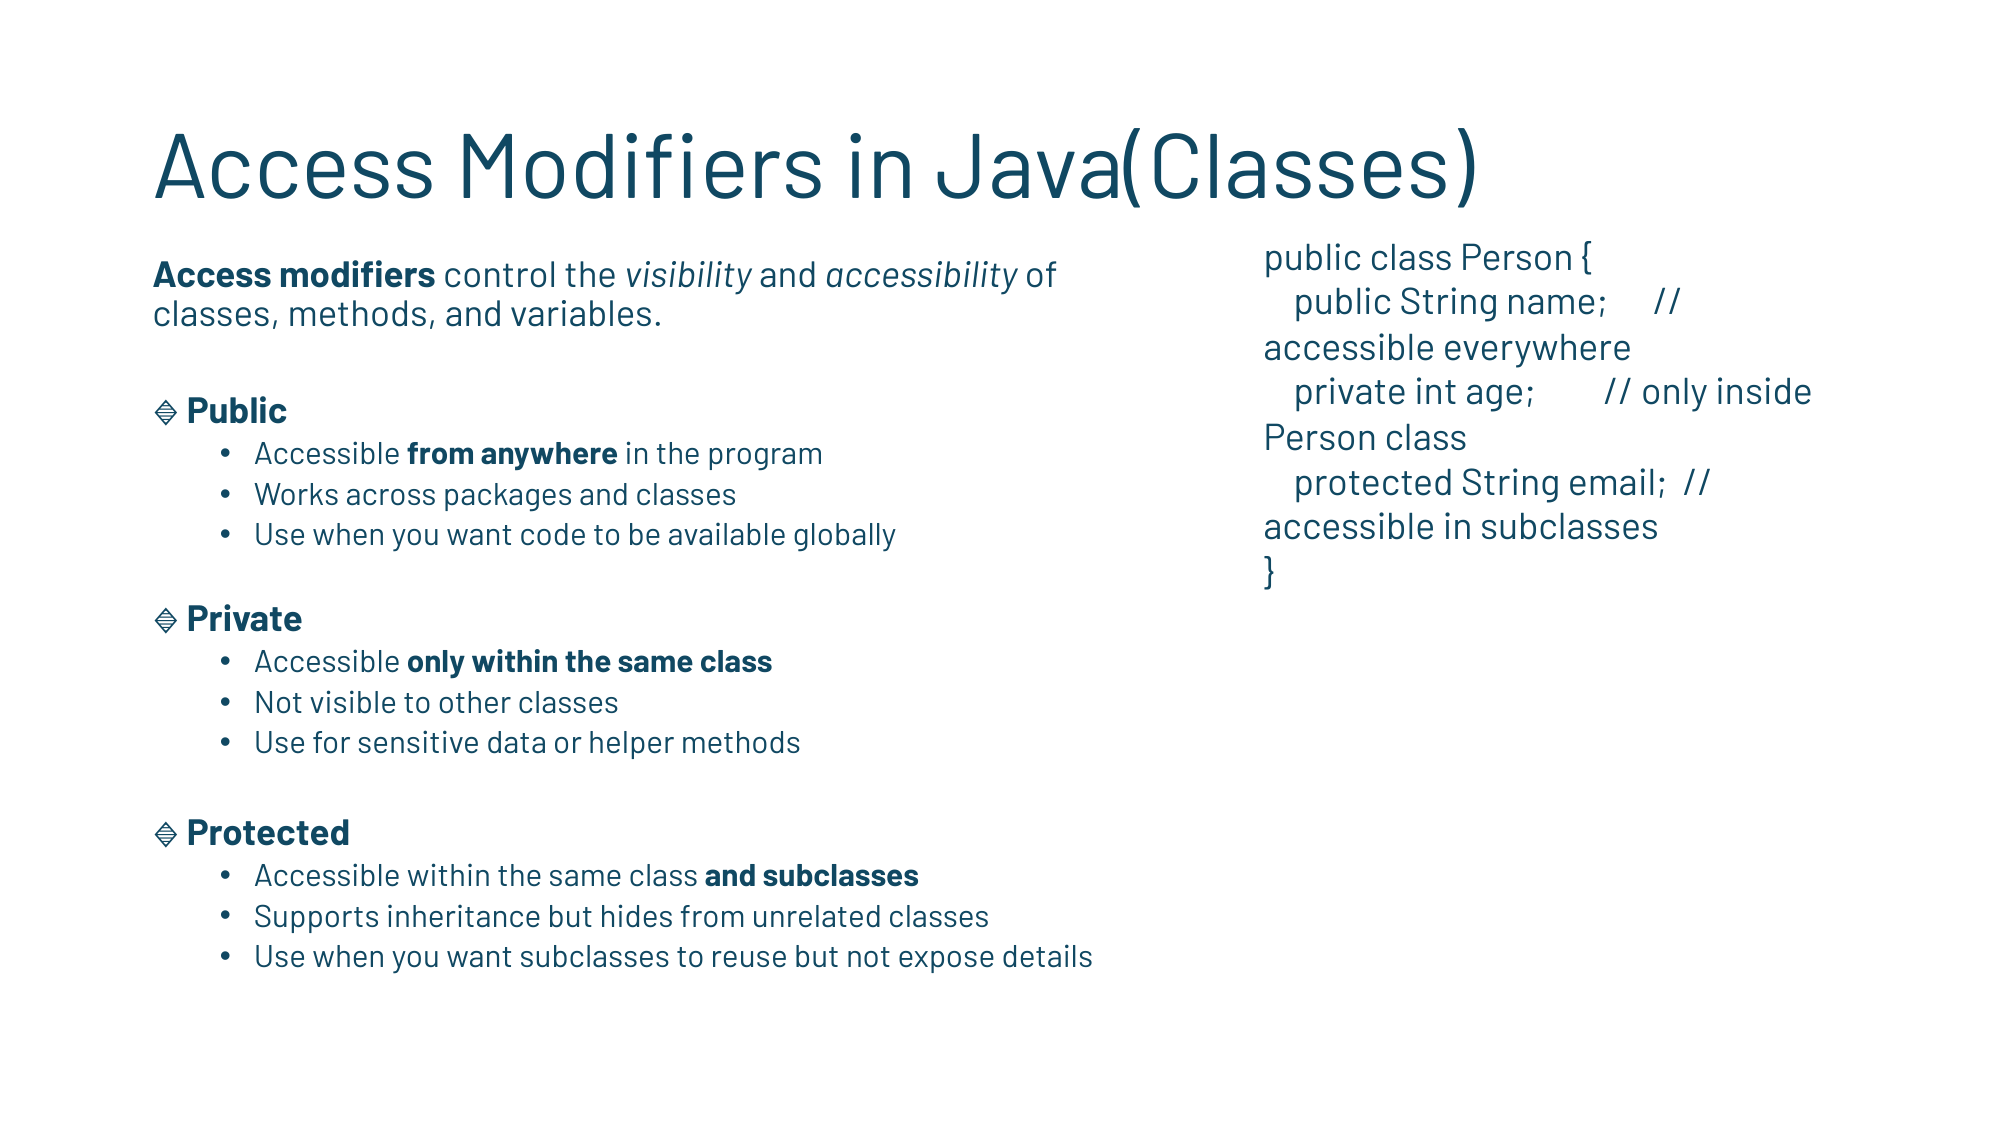

# Access Modifiers in Java(Classes)
public class Person {
    public String name;      // accessible everywhere
    private int age;         // only inside Person class
    protected String email;  // accessible in subclasses
}
Access modifiers control the visibility and accessibility of classes, methods, and variables.
🔹 Public
Accessible from anywhere in the program
Works across packages and classes
Use when you want code to be available globally
🔹 Private
Accessible only within the same class
Not visible to other classes
Use for sensitive data or helper methods
🔹 Protected
Accessible within the same class and subclasses
Supports inheritance but hides from unrelated classes
Use when you want subclasses to reuse but not expose details